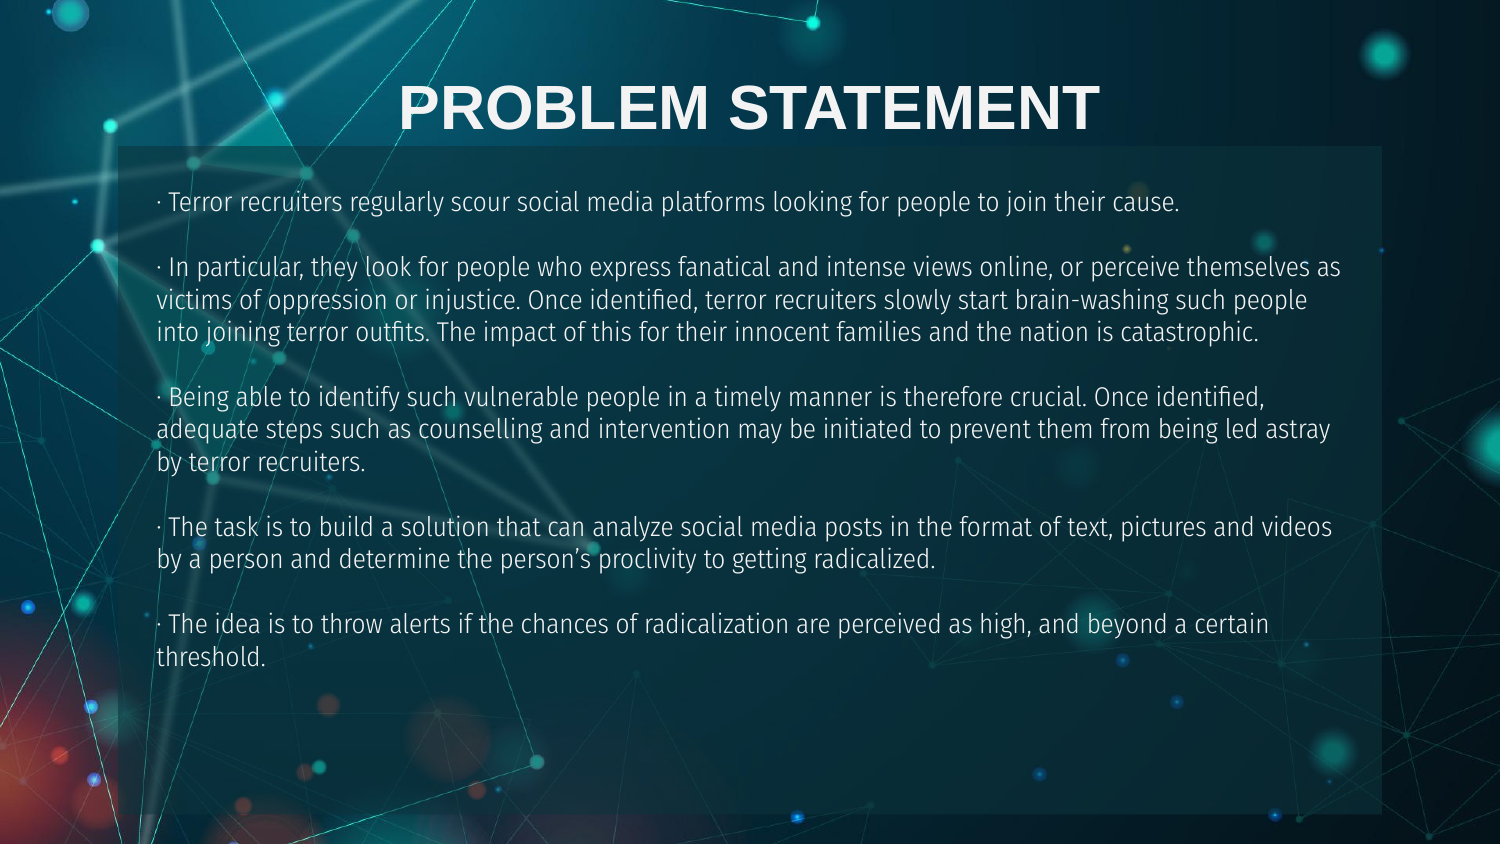

# PROBLEM STATEMENT
· Terror recruiters regularly scour social media platforms looking for people to join their cause.

· In particular, they look for people who express fanatical and intense views online, or perceive themselves as victims of oppression or injustice. Once identified, terror recruiters slowly start brain-washing such people into joining terror outfits. The impact of this for their innocent families and the nation is catastrophic.

· Being able to identify such vulnerable people in a timely manner is therefore crucial. Once identified, adequate steps such as counselling and intervention may be initiated to prevent them from being led astray by terror recruiters.

· The task is to build a solution that can analyze social media posts in the format of text, pictures and videos by a person and determine the person’s proclivity to getting radicalized.

· The idea is to throw alerts if the chances of radicalization are perceived as high, and beyond a certain threshold.